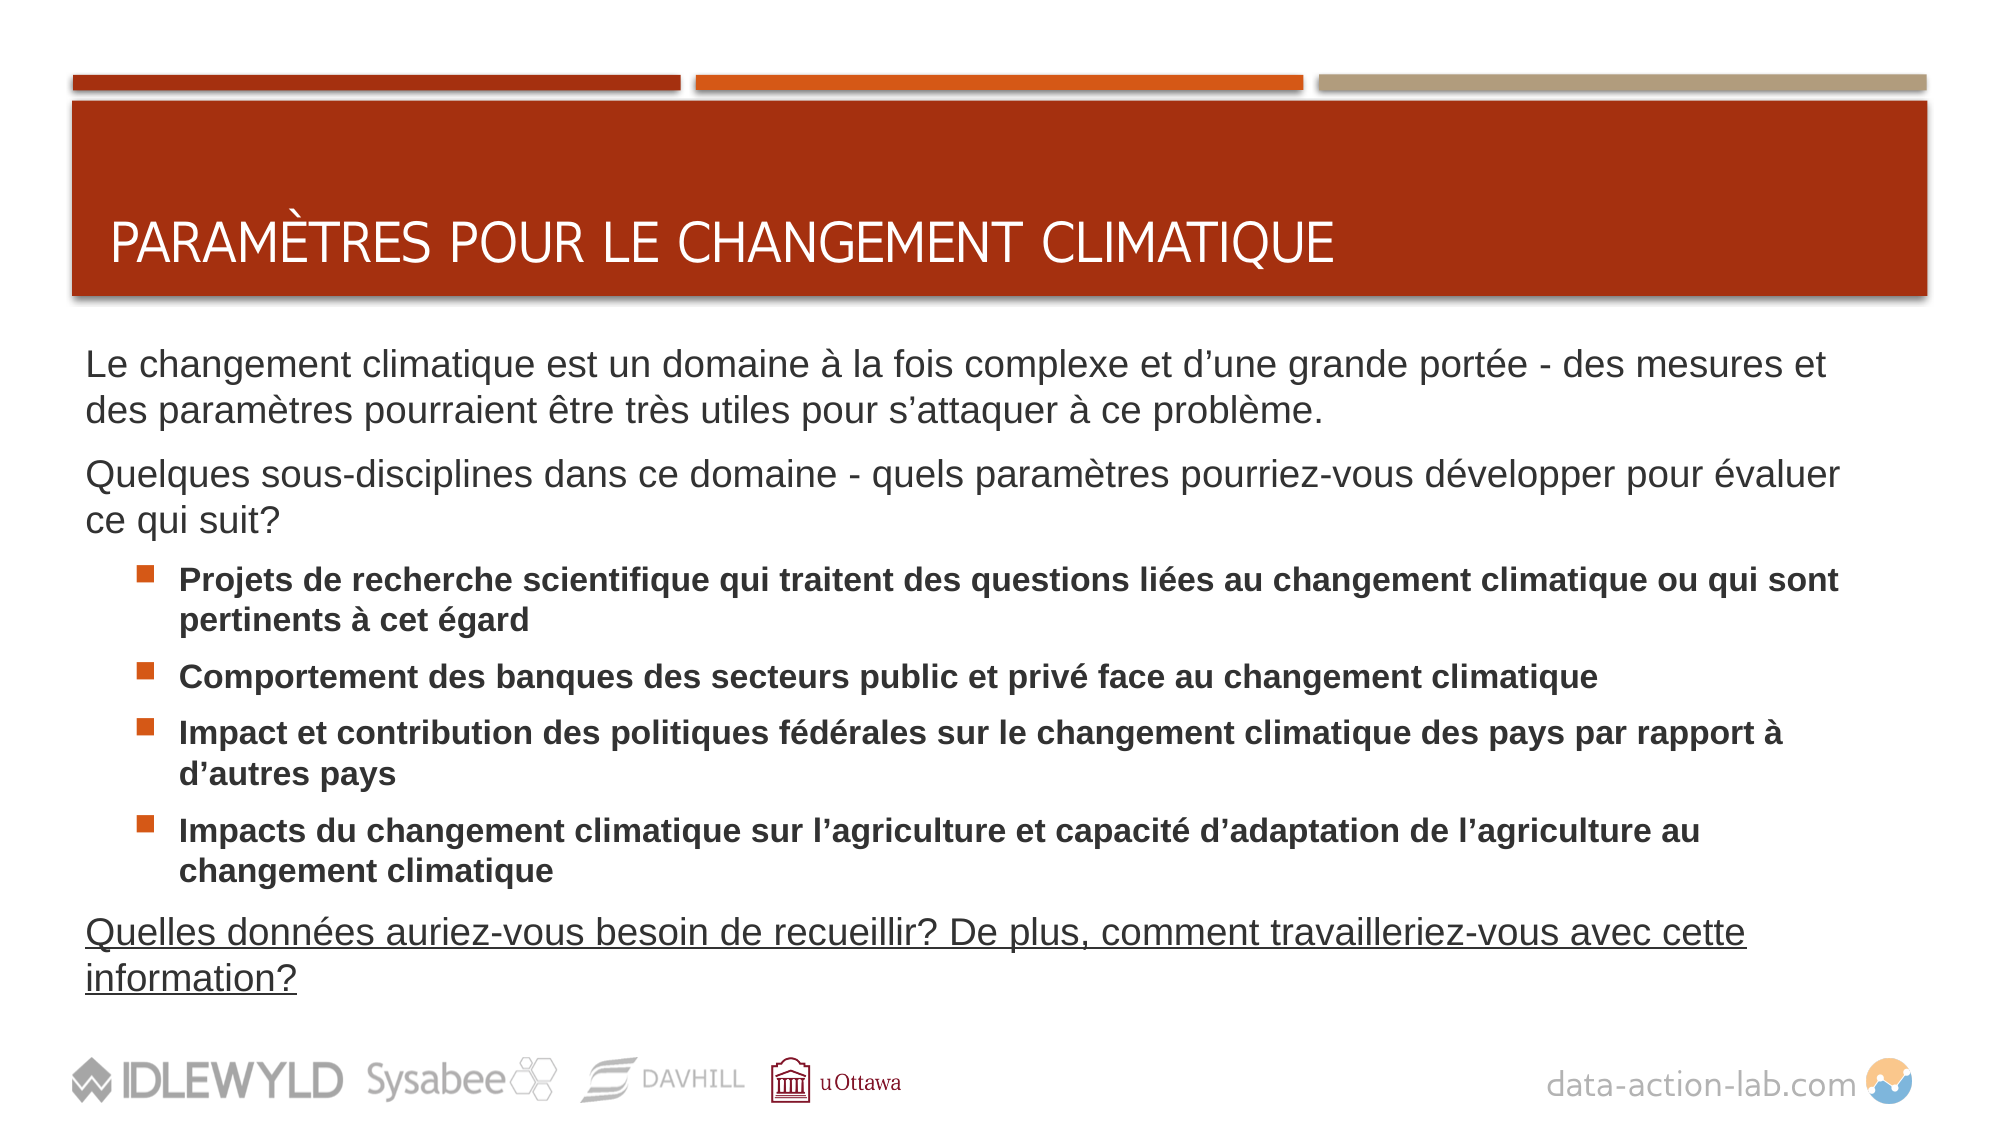

# Paramètres pour le changement climatique
Le changement climatique est un domaine à la fois complexe et d’une grande portée - des mesures et des paramètres pourraient être très utiles pour s’attaquer à ce problème.
Quelques sous-disciplines dans ce domaine - quels paramètres pourriez-vous développer pour évaluer ce qui suit?
Projets de recherche scientifique qui traitent des questions liées au changement climatique ou qui sont pertinents à cet égard
Comportement des banques des secteurs public et privé face au changement climatique
Impact et contribution des politiques fédérales sur le changement climatique des pays par rapport à d’autres pays
Impacts du changement climatique sur l’agriculture et capacité d’adaptation de l’agriculture au changement climatique
Quelles données auriez-vous besoin de recueillir? De plus, comment travailleriez-vous avec cette information?